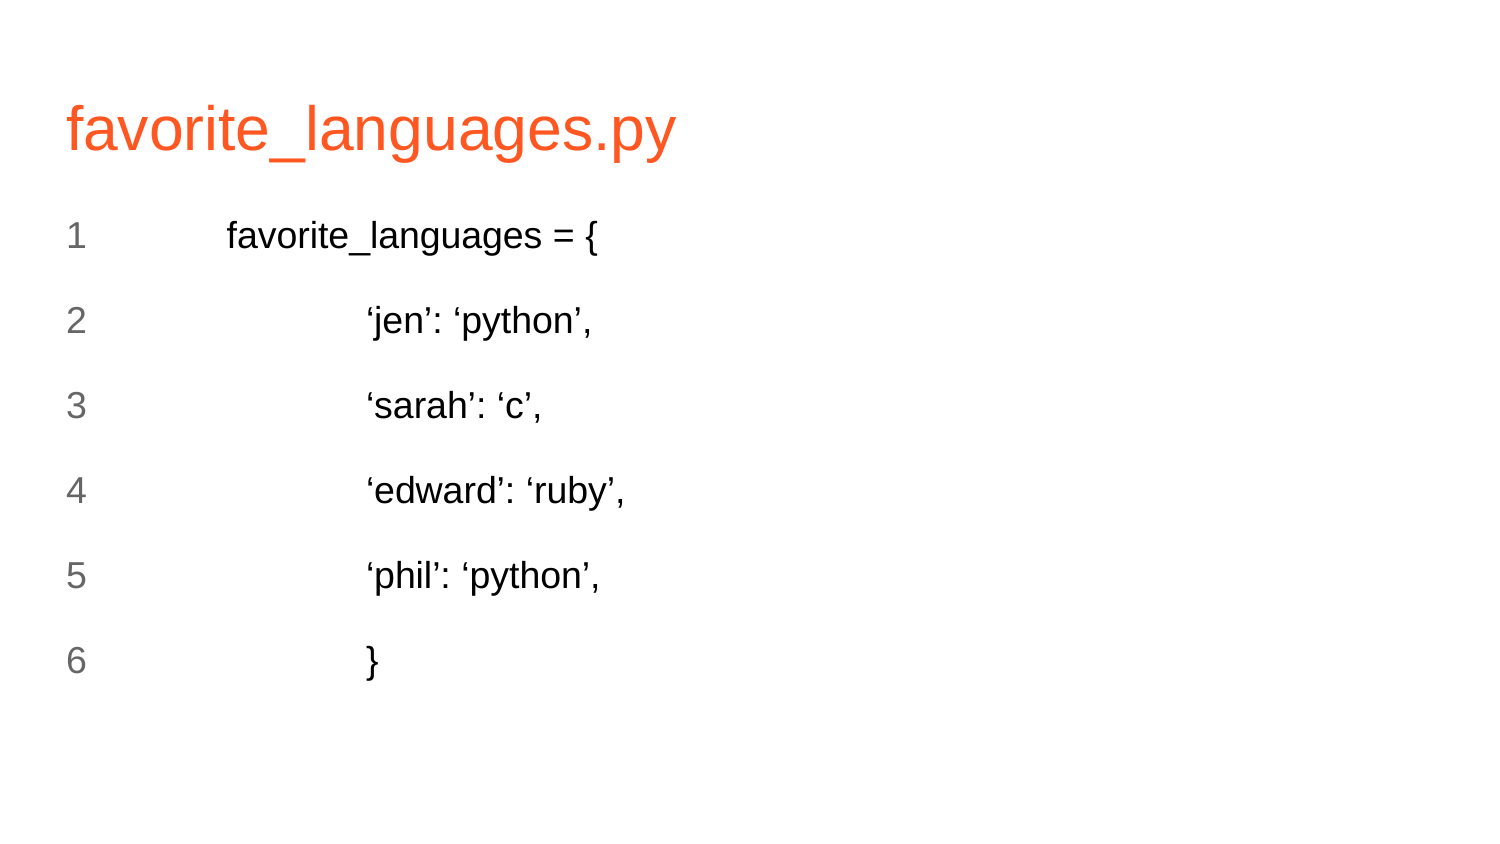

# favorite_languages.py
1	 favorite_languages = {
2		‘jen’: ‘python’,
3		‘sarah’: ‘c’,
4		‘edward’: ‘ruby’,
5		‘phil’: ‘python’,
6		}